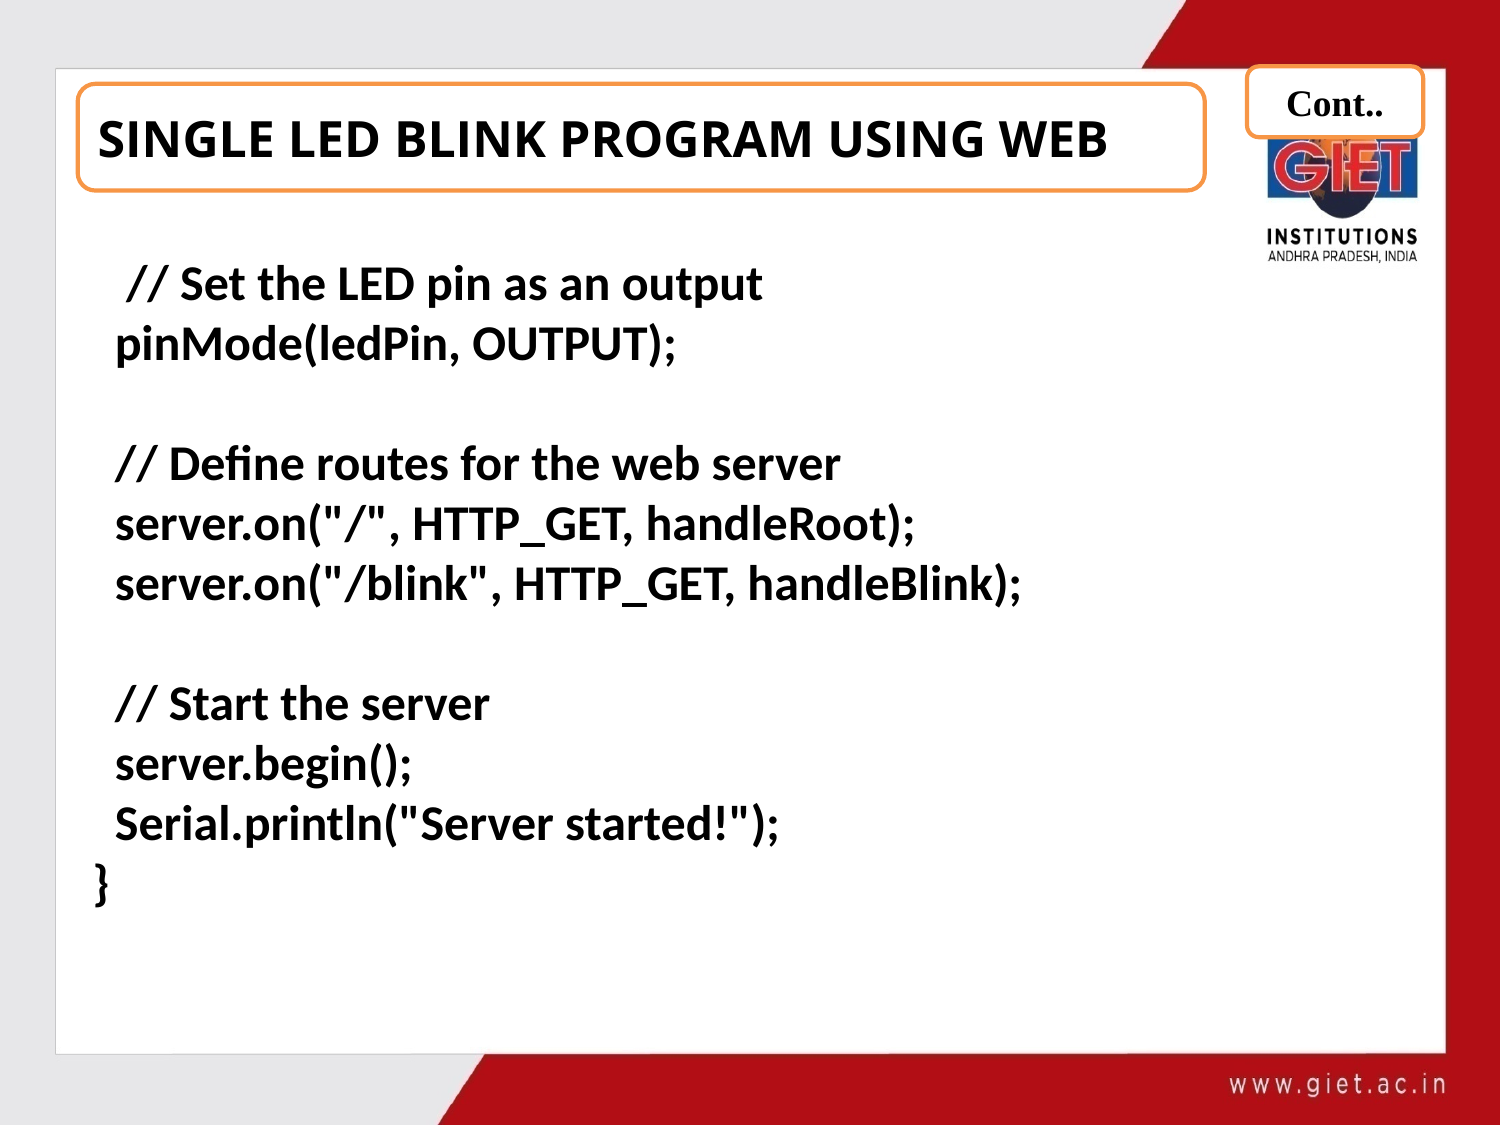

Cont..

SINGLE LED BLINK PROGRAM USING WEB

   // Set the LED pin as an output
  pinMode(ledPin, OUTPUT);

  // Define routes for the web server
  server.on("/", HTTP_GET, handleRoot);
  server.on("/blink", HTTP_GET, handleBlink);

  // Start the server
  server.begin();
  Serial.println("Server started!");
}